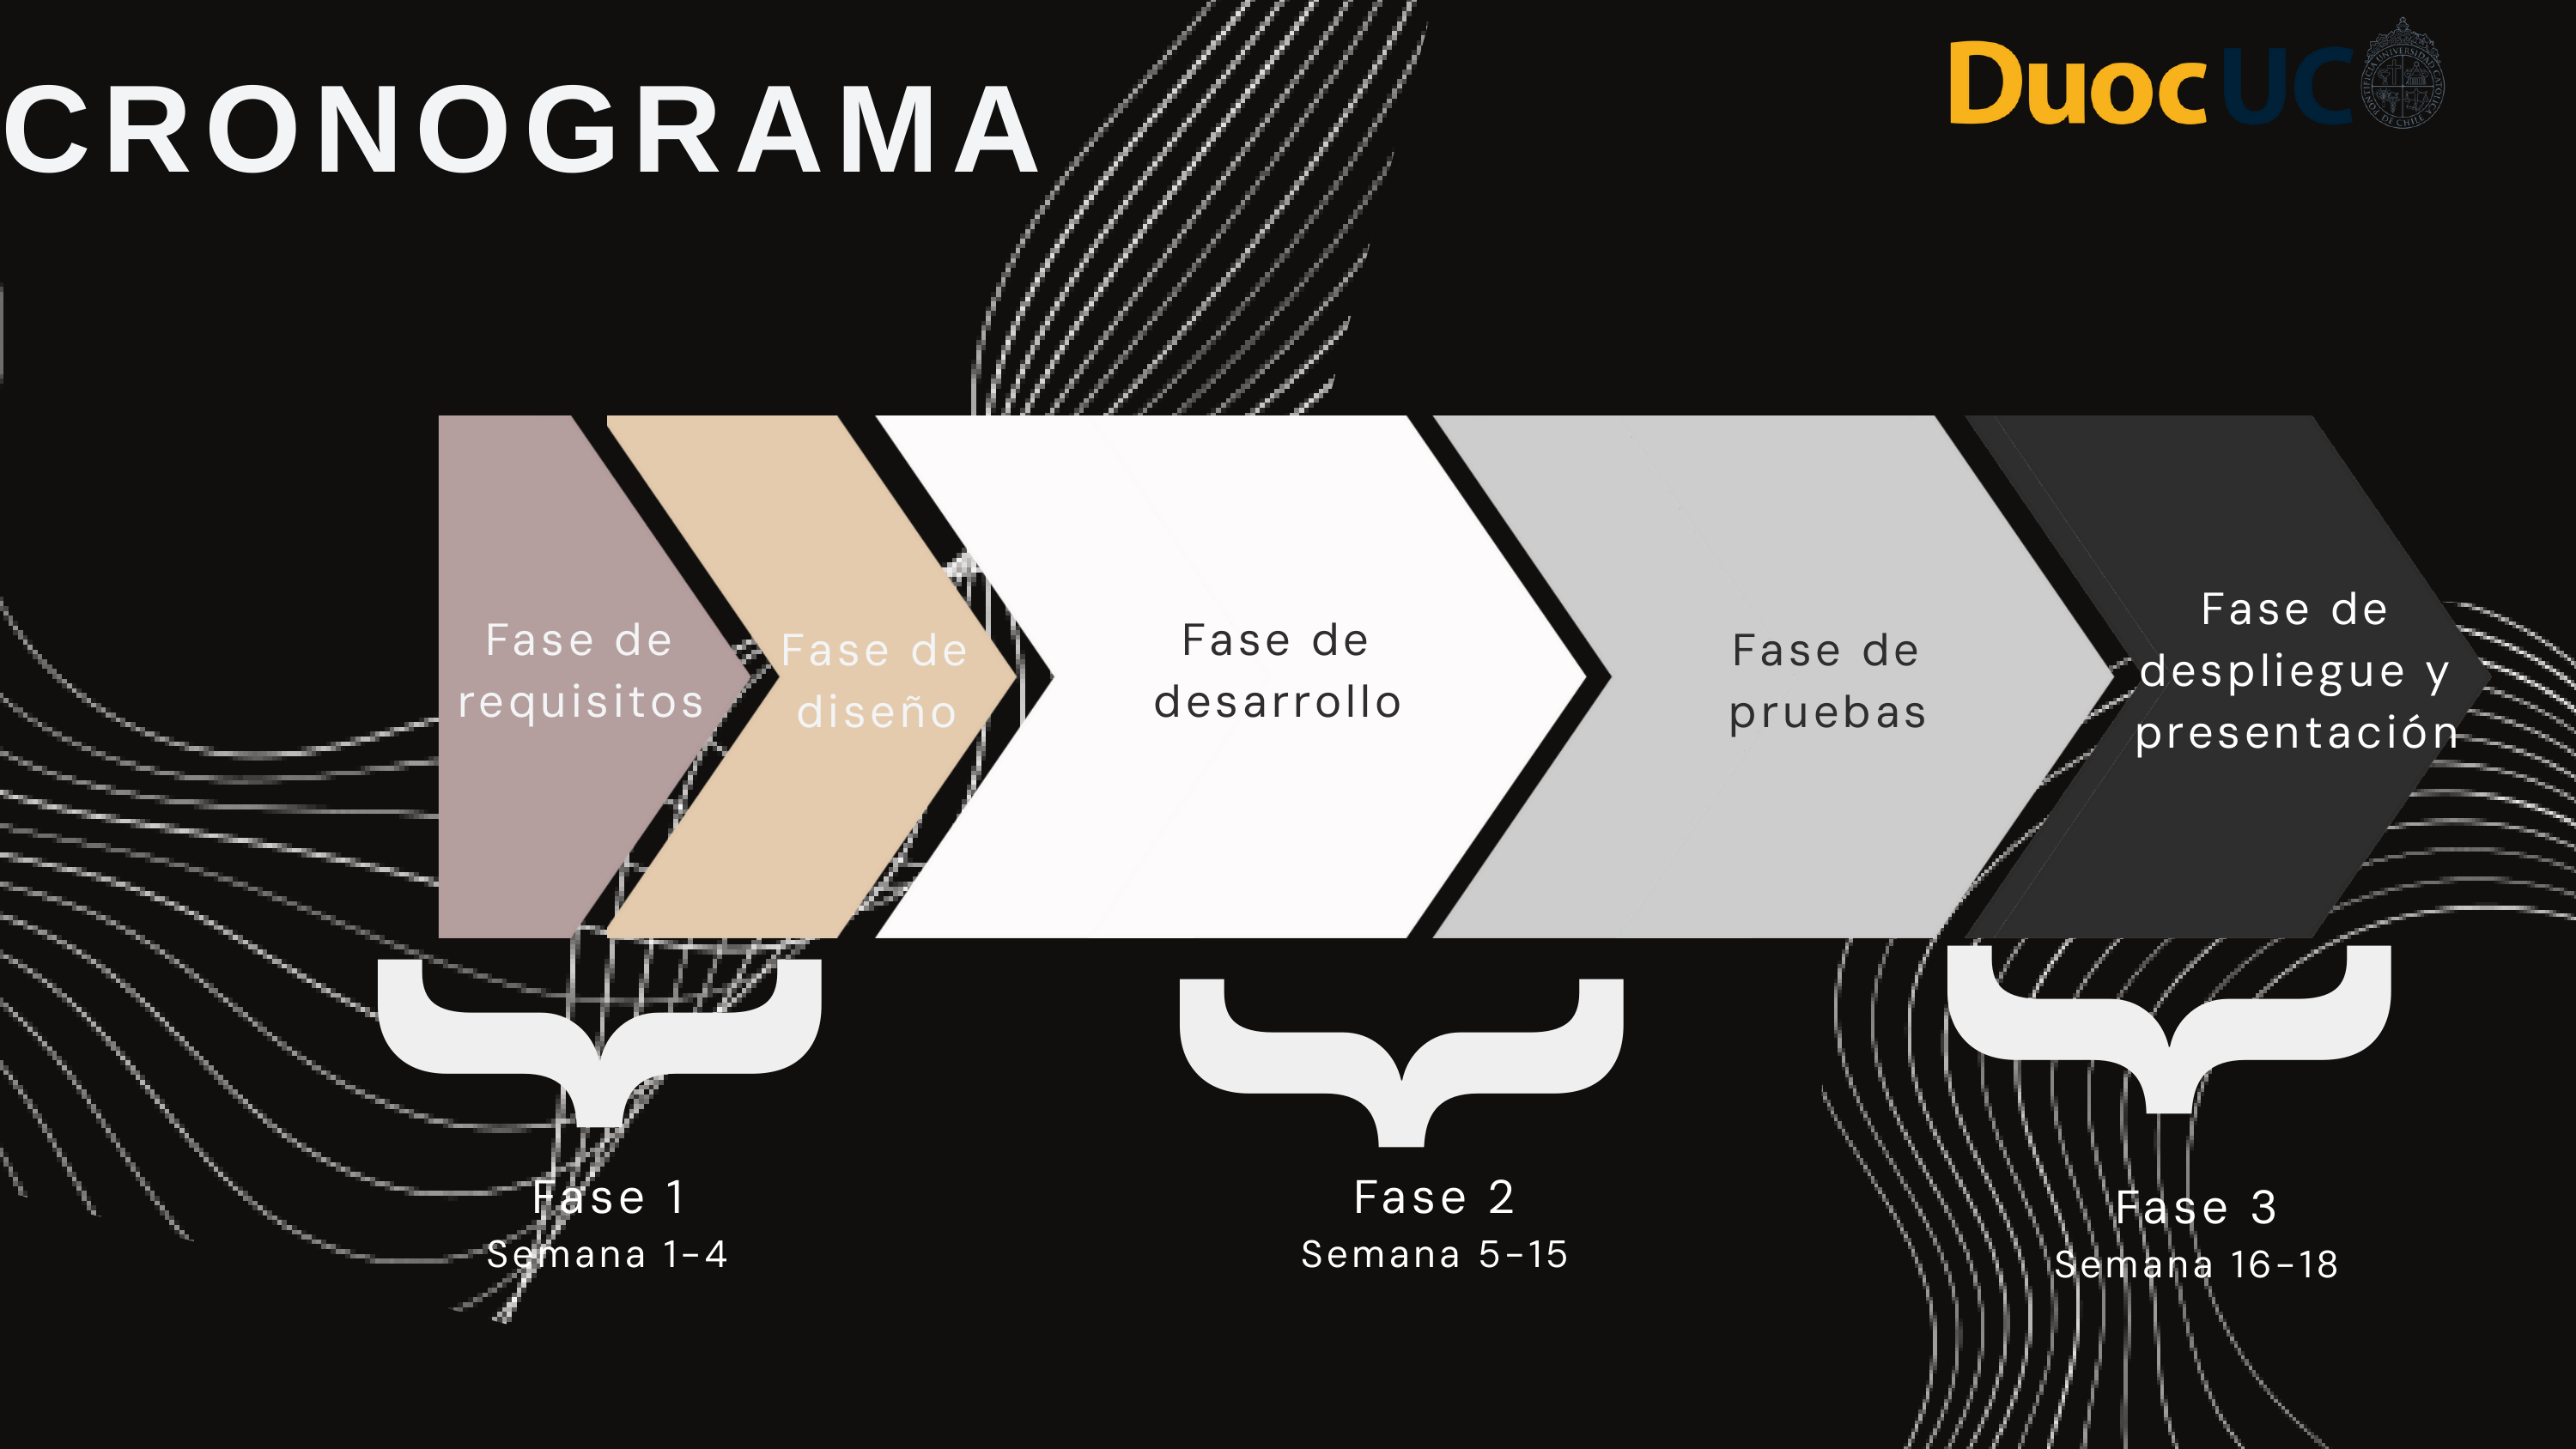

CRONOGRAMA

Fase de despliegue y presentación
Fase de requisitos
Fase de desarrollo
Fase de diseño
Fase de pruebas

}
}
}
Fase 1
Semana 1-4
Fase 2
Semana 5-15
Fase 3
Semana 16-18